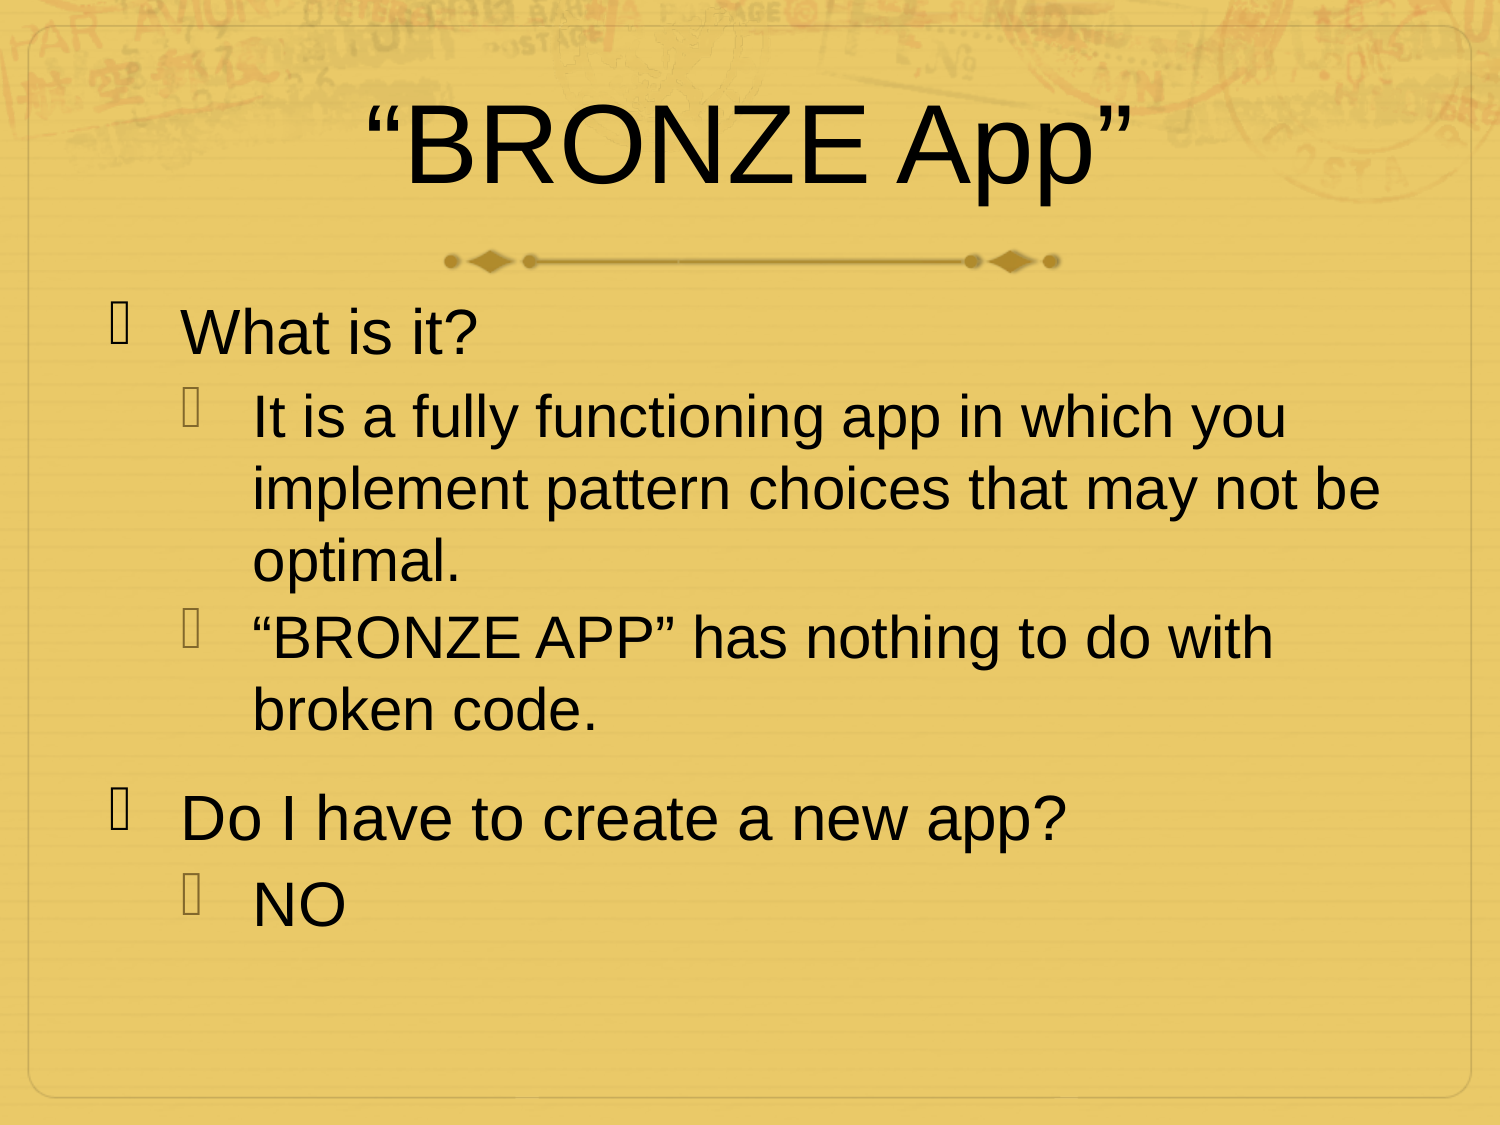

# “BRONZE App”
What is it?
It is a fully functioning app in which you implement pattern choices that may not be optimal.
“BRONZE APP” has nothing to do with broken code.

Do I have to create a new app?
NO